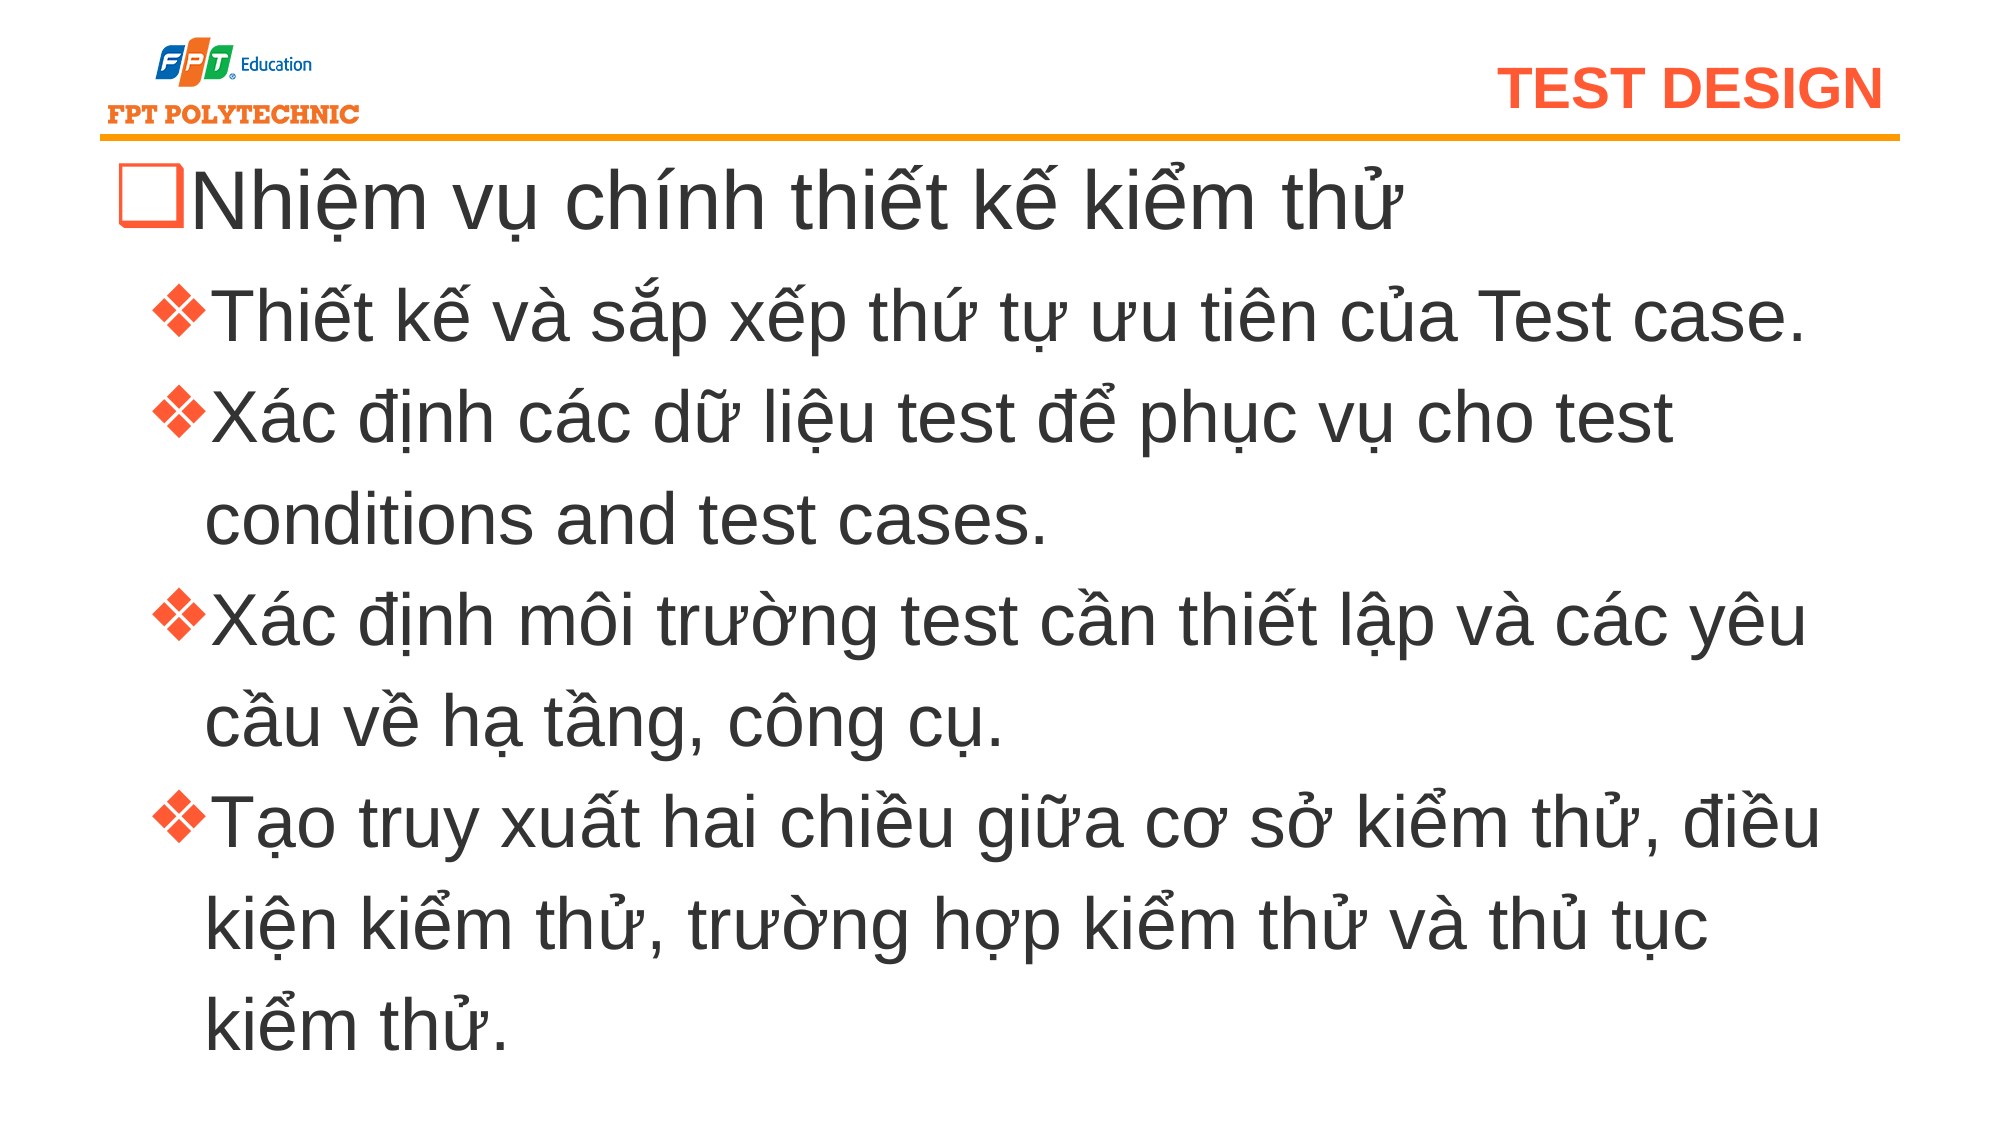

# test design
Nhiệm vụ chính thiết kế kiểm thử
Thiết kế và sắp xếp thứ tự ưu tiên của Test case.
Xác định các dữ liệu test để phục vụ cho test conditions and test cases.
Xác định môi trường test cần thiết lập và các yêu cầu về hạ tầng, công cụ.
Tạo truy xuất hai chiều giữa cơ sở kiểm thử, điều kiện kiểm thử, trường hợp kiểm thử và thủ tục kiểm thử.